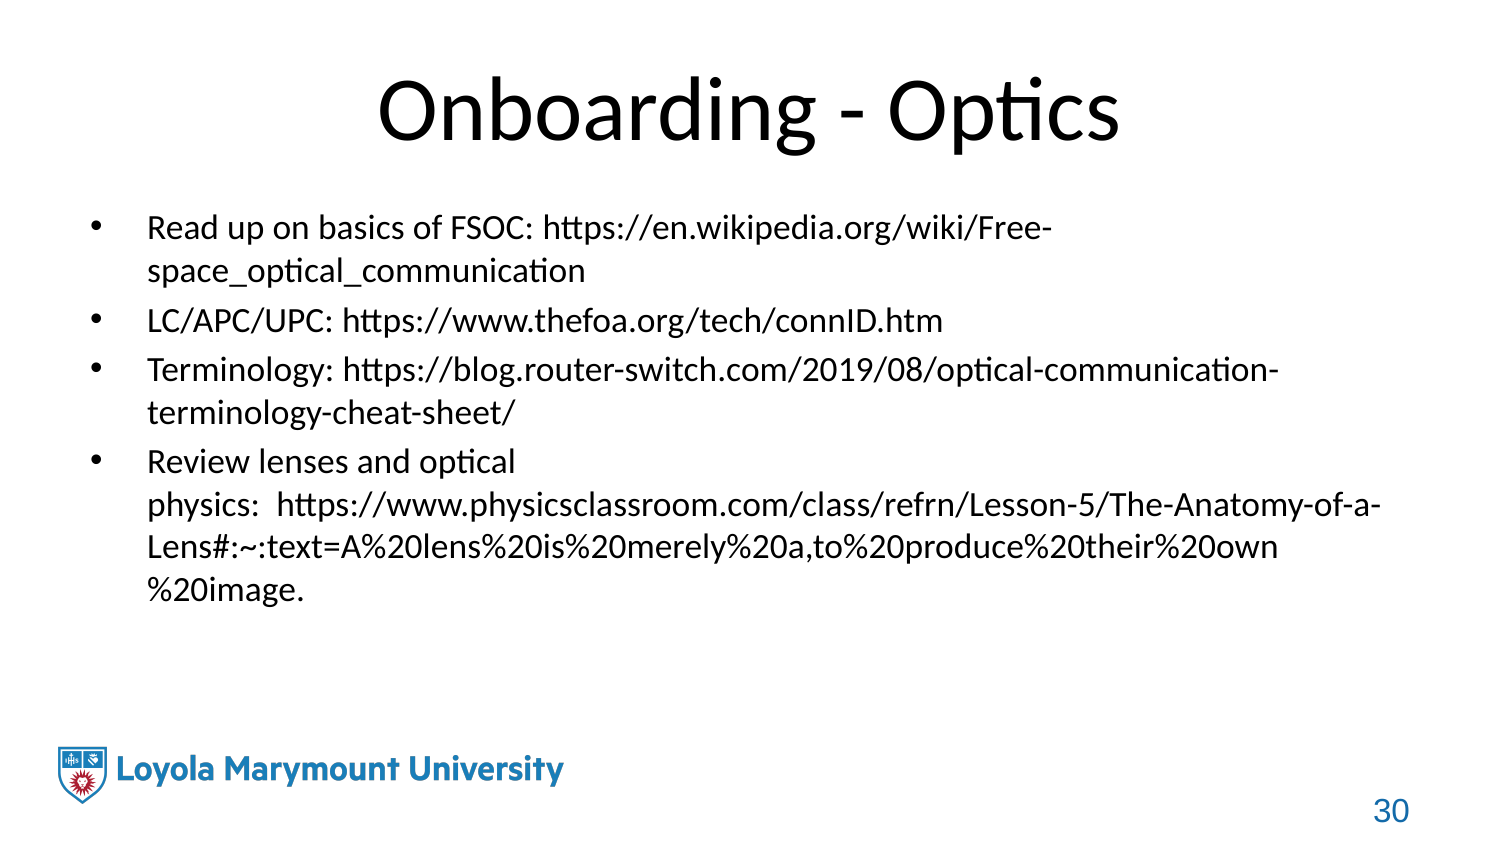

# Onboarding - Optics
Read up on basics of FSOC: https://en.wikipedia.org/wiki/Free-space_optical_communication
LC/APC/UPC: https://www.thefoa.org/tech/connID.htm
Terminology: https://blog.router-switch.com/2019/08/optical-communication-terminology-cheat-sheet/
Review lenses and optical physics:  https://www.physicsclassroom.com/class/refrn/Lesson-5/The-Anatomy-of-a-Lens#:~:text=A%20lens%20is%20merely%20a,to%20produce%20their%20own%20image.
30